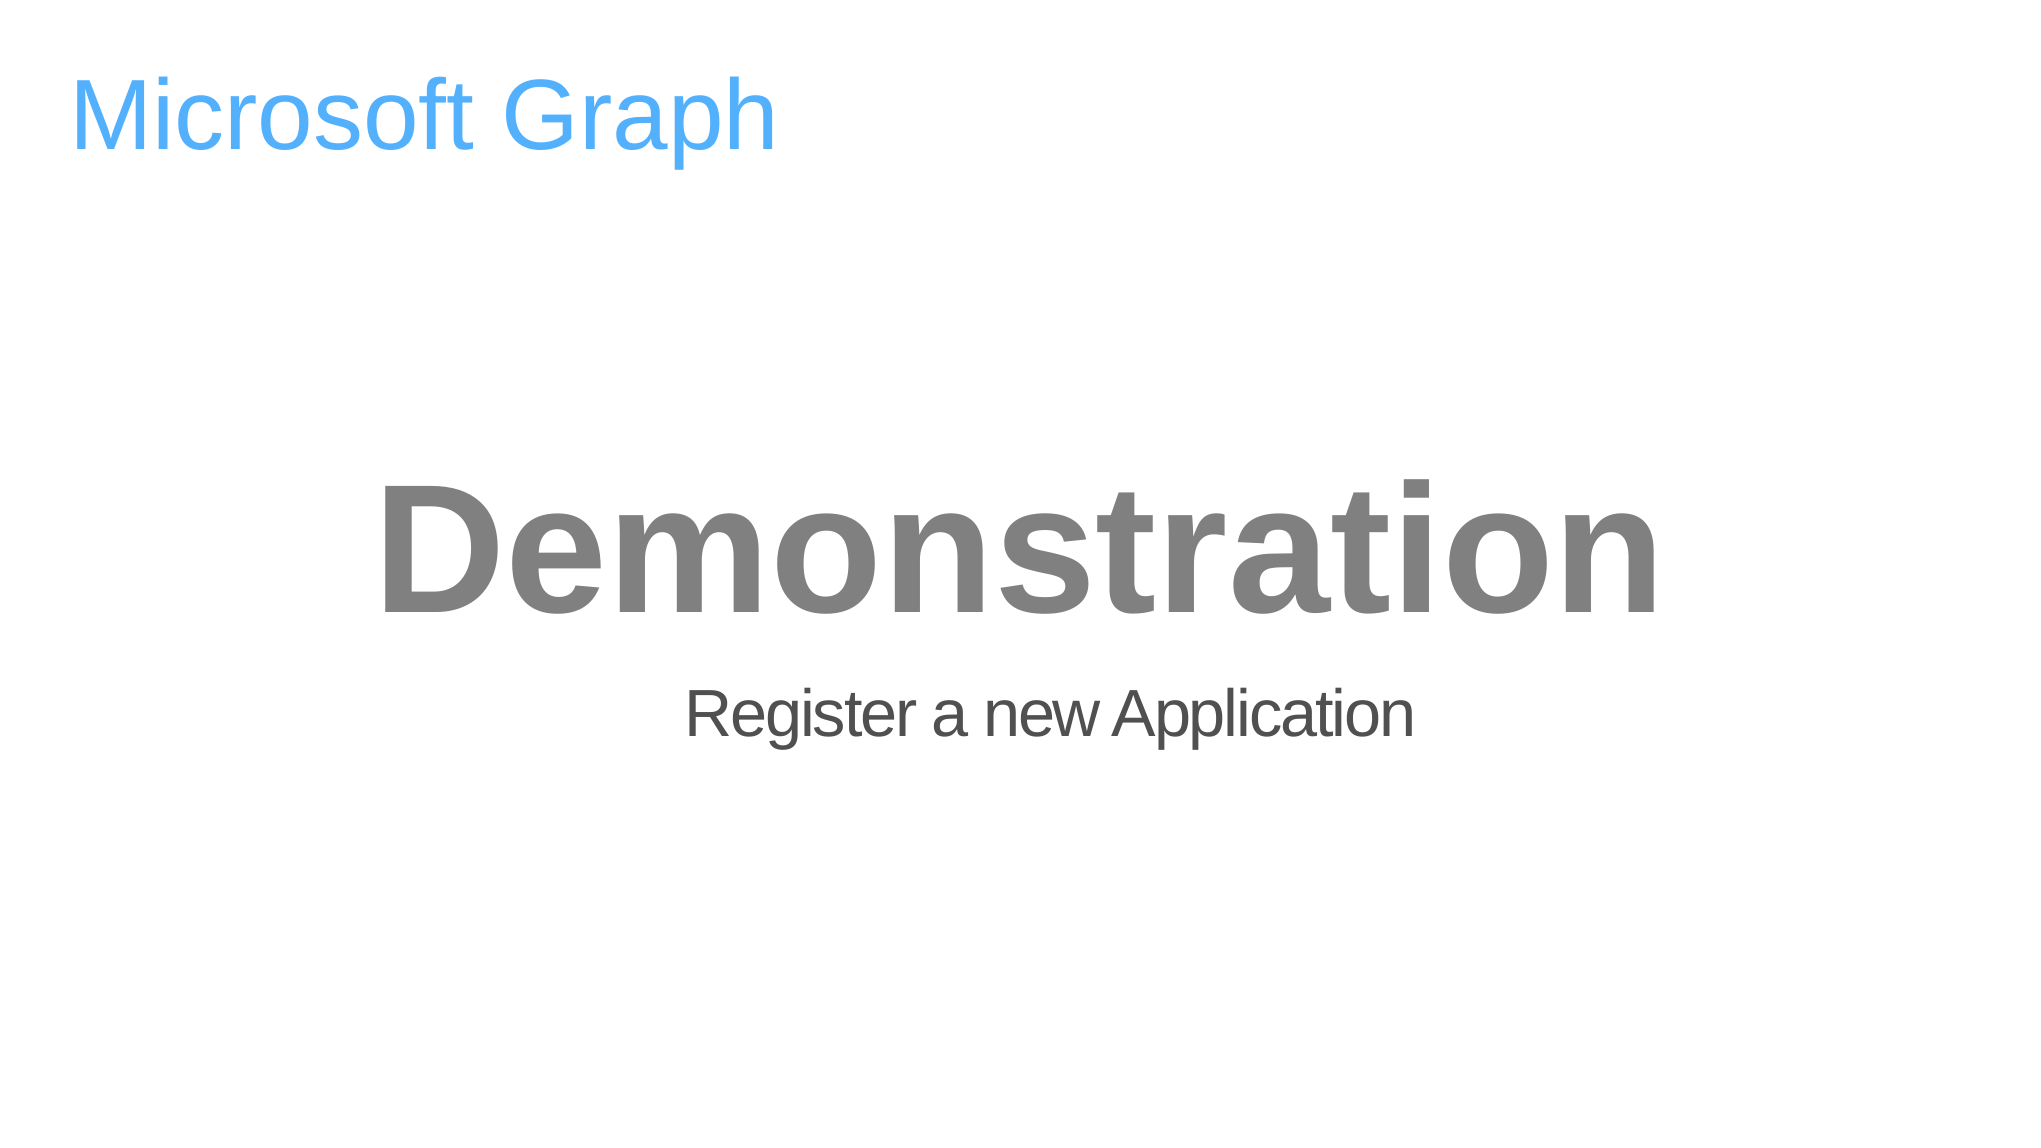

Microsoft Graph
Demonstration
Register a new Application